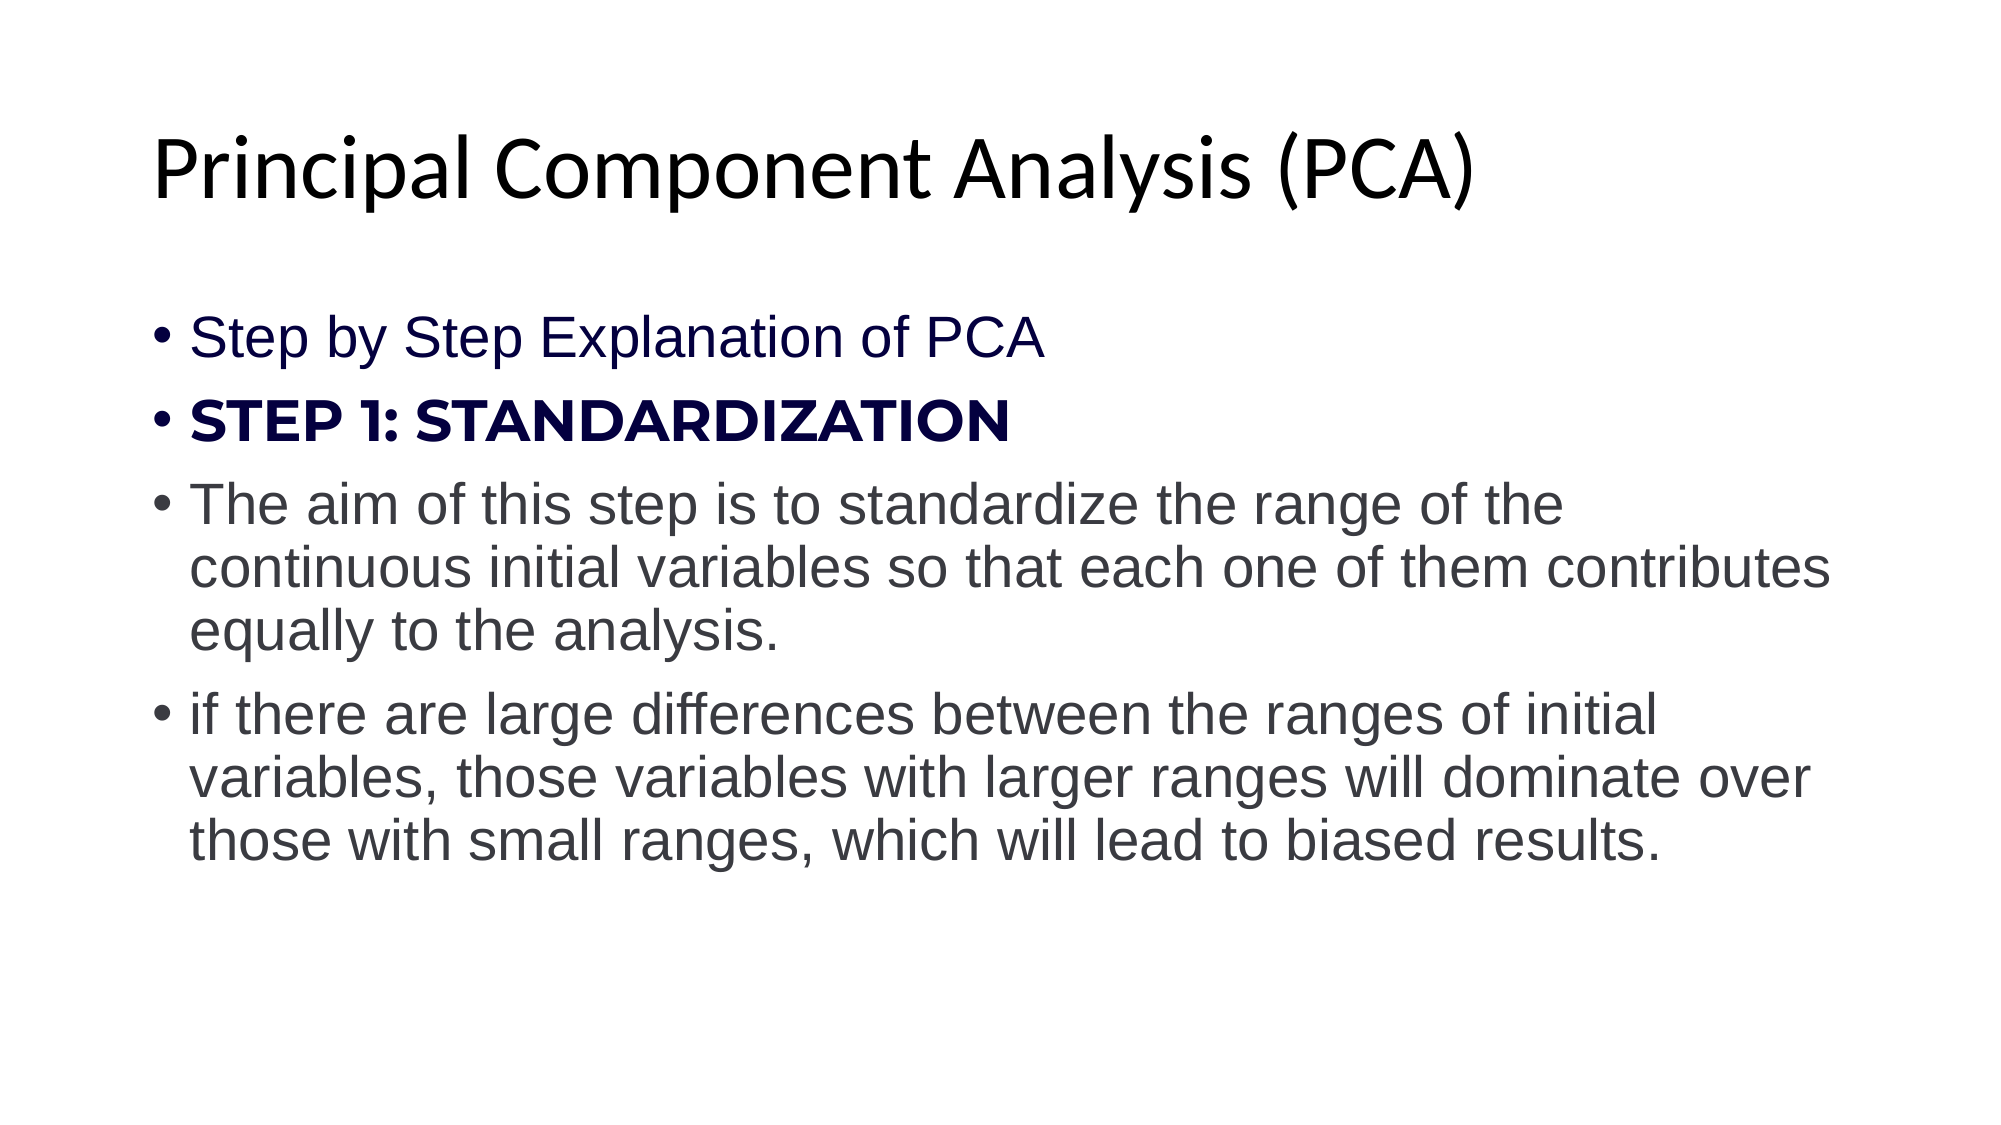

# Principal Component Analysis (PCA)
Step by Step Explanation of PCA
STEP 1: STANDARDIZATION
The aim of this step is to standardize the range of the continuous initial variables so that each one of them contributes equally to the analysis.
if there are large differences between the ranges of initial variables, those variables with larger ranges will dominate over those with small ranges, which will lead to biased results.